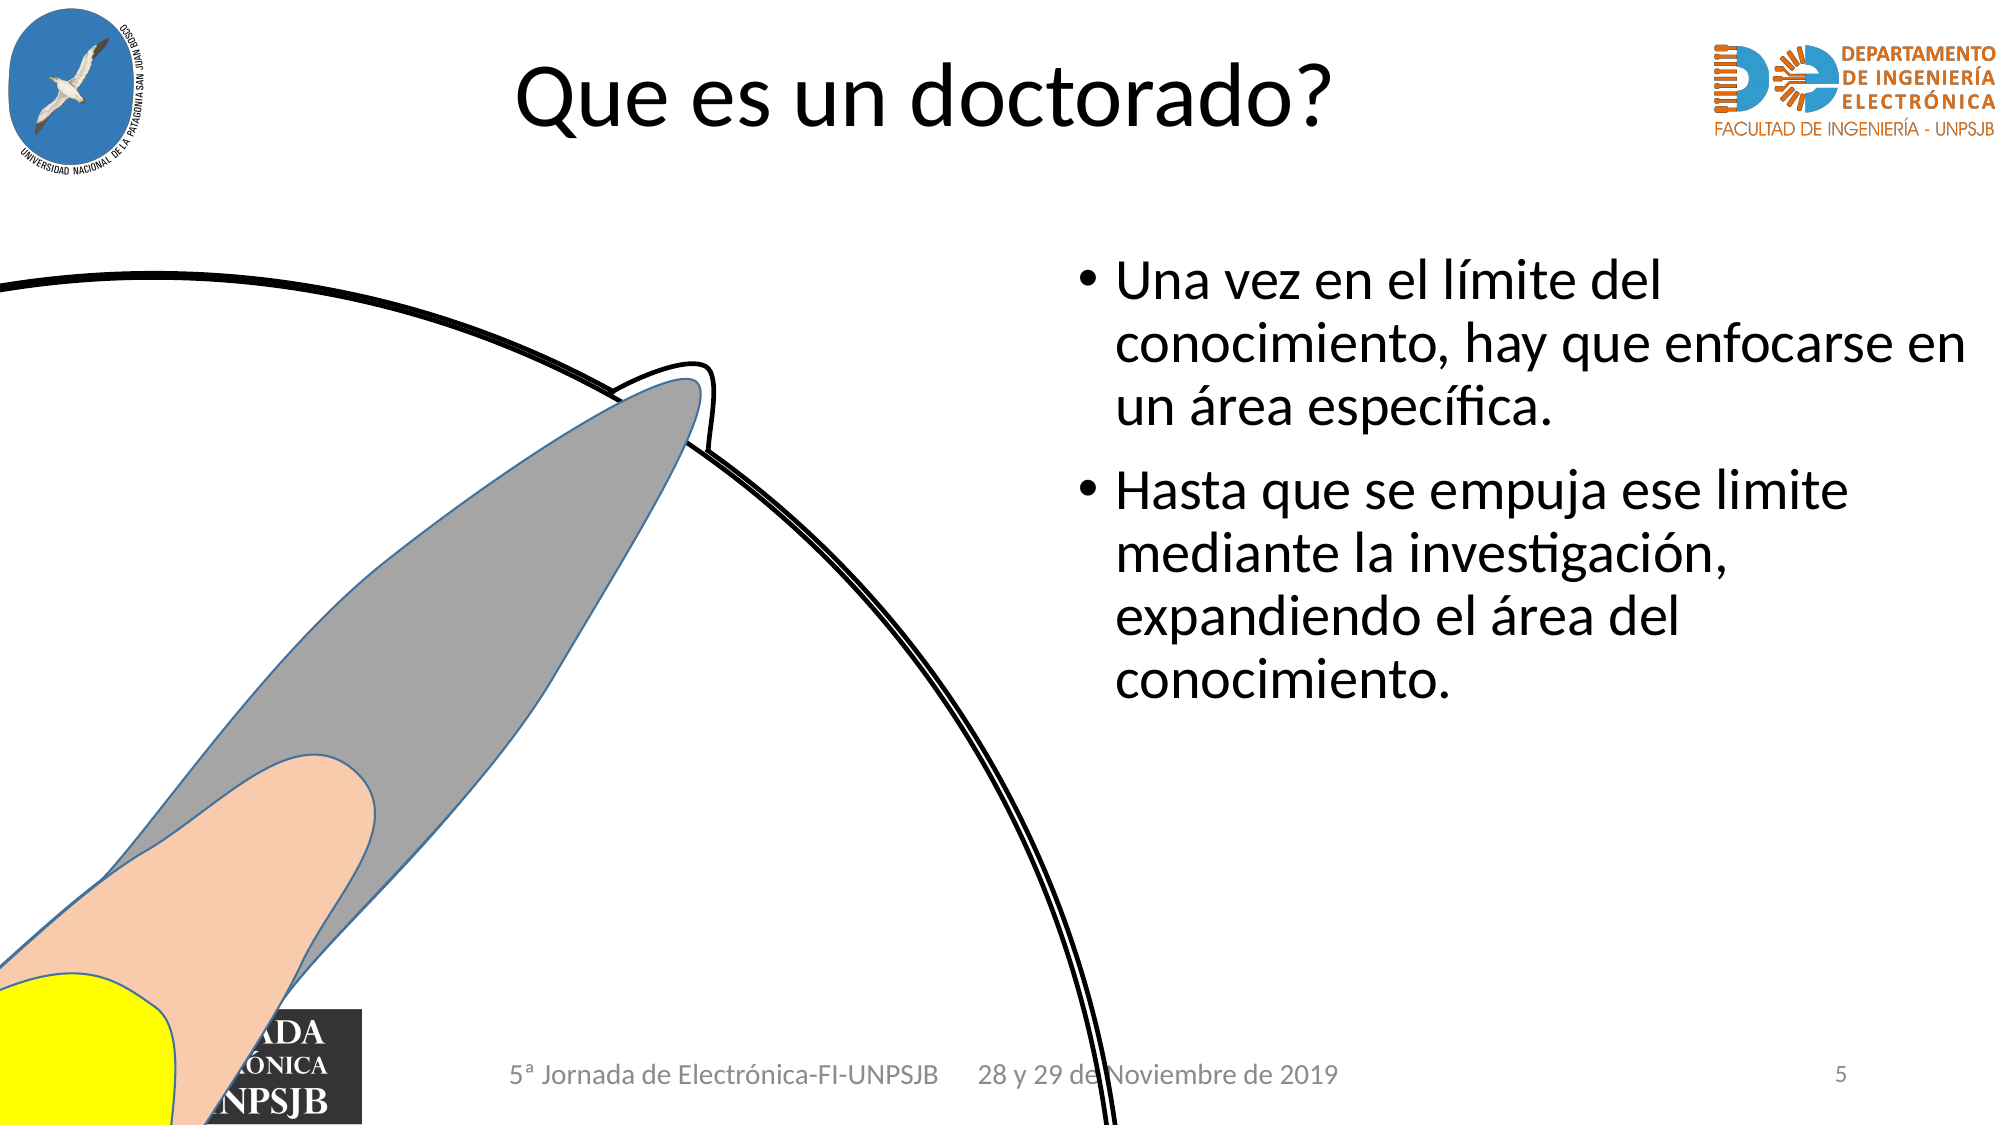

# Que es un doctorado?
Una vez en el límite del conocimiento, hay que enfocarse en un área específica.
Hasta que se empuja ese limite mediante la investigación, expandiendo el área del conocimiento.

5ª Jornada de Electrónica-FI-UNPSJB      28 y 29 de Noviembre de 2019
5